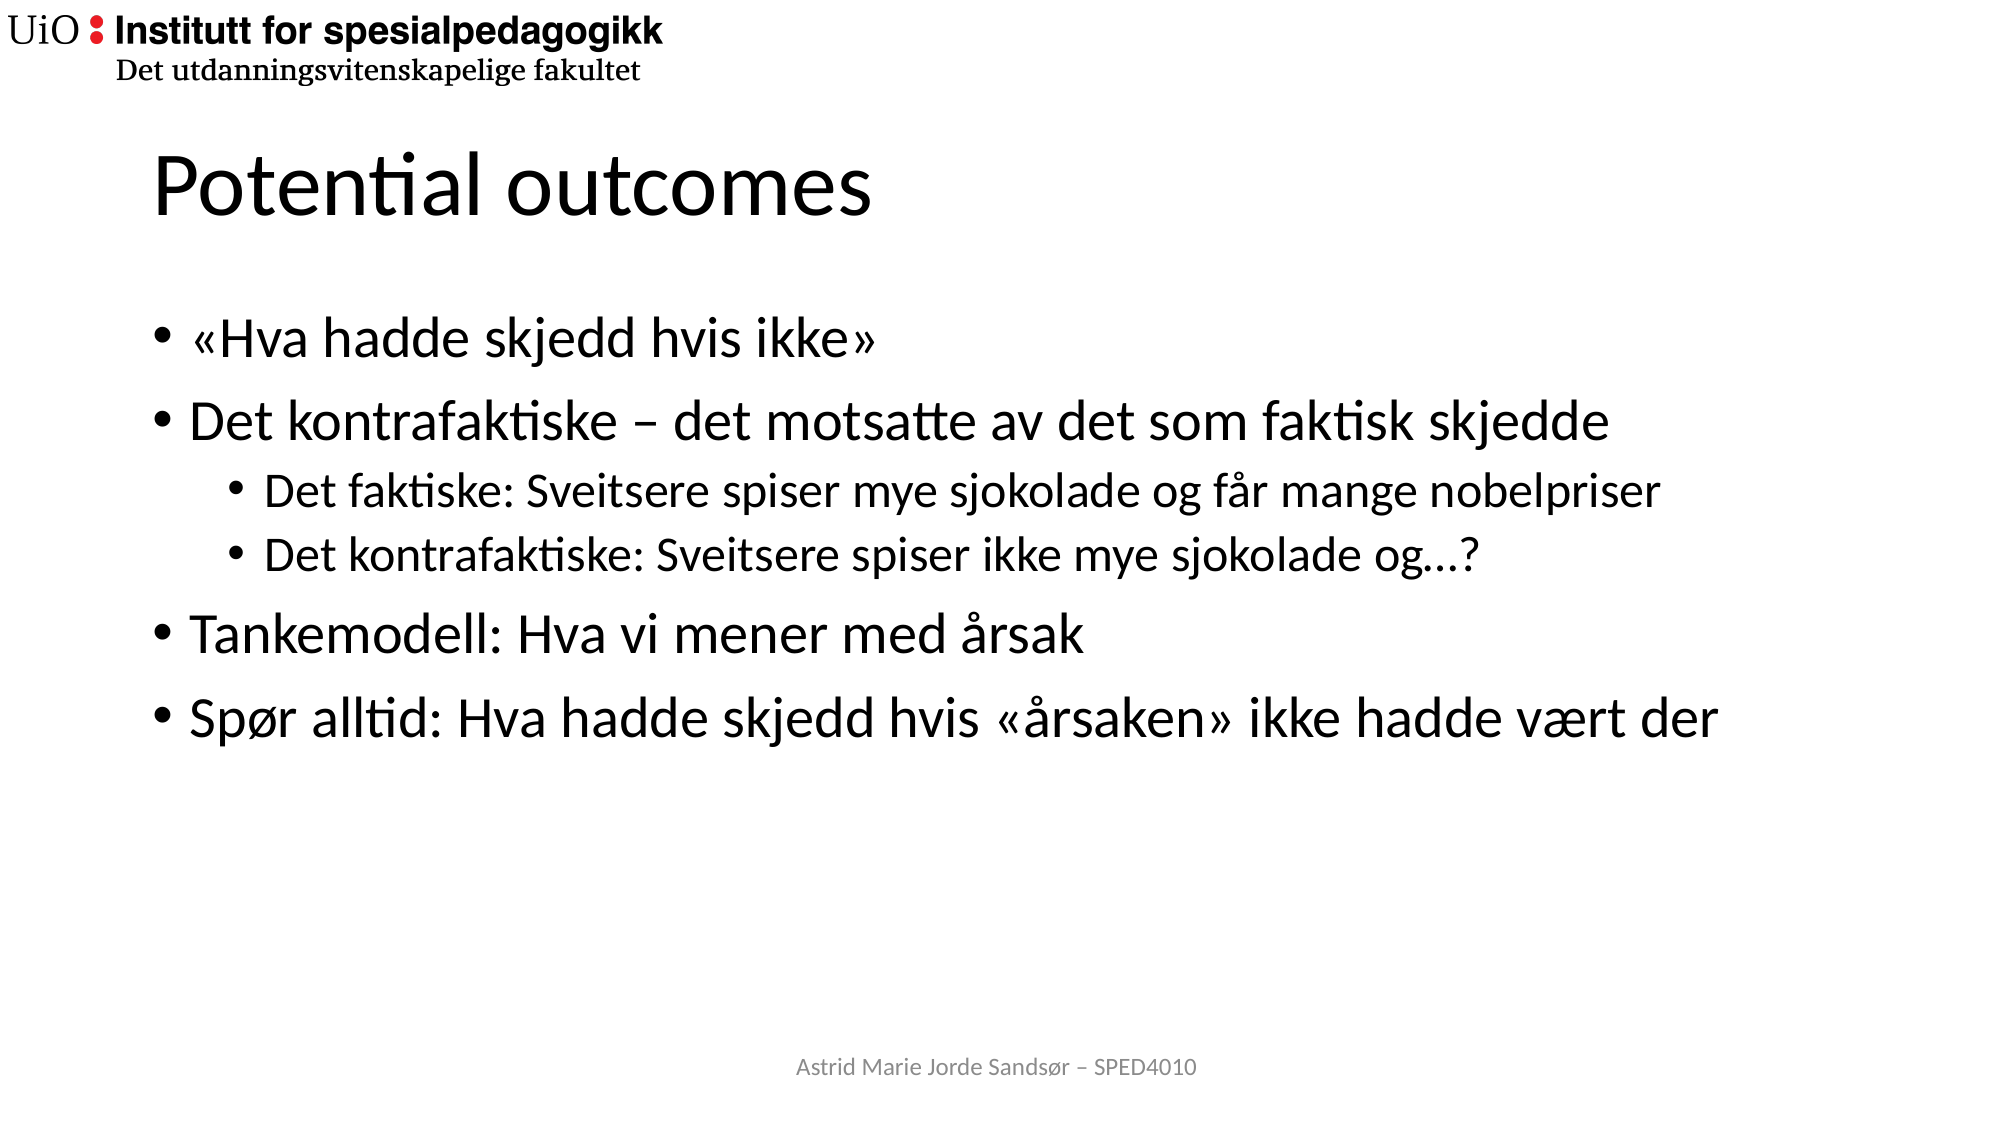

# Potential outcomes
«Hva hadde skjedd hvis ikke»
Det kontrafaktiske – det motsatte av det som faktisk skjedde
Det faktiske: Sveitsere spiser mye sjokolade og får mange nobelpriser
Det kontrafaktiske: Sveitsere spiser ikke mye sjokolade og…?
Tankemodell: Hva vi mener med årsak
Spør alltid: Hva hadde skjedd hvis «årsaken» ikke hadde vært der

Astrid Marie Jorde Sandsør – SPED4010